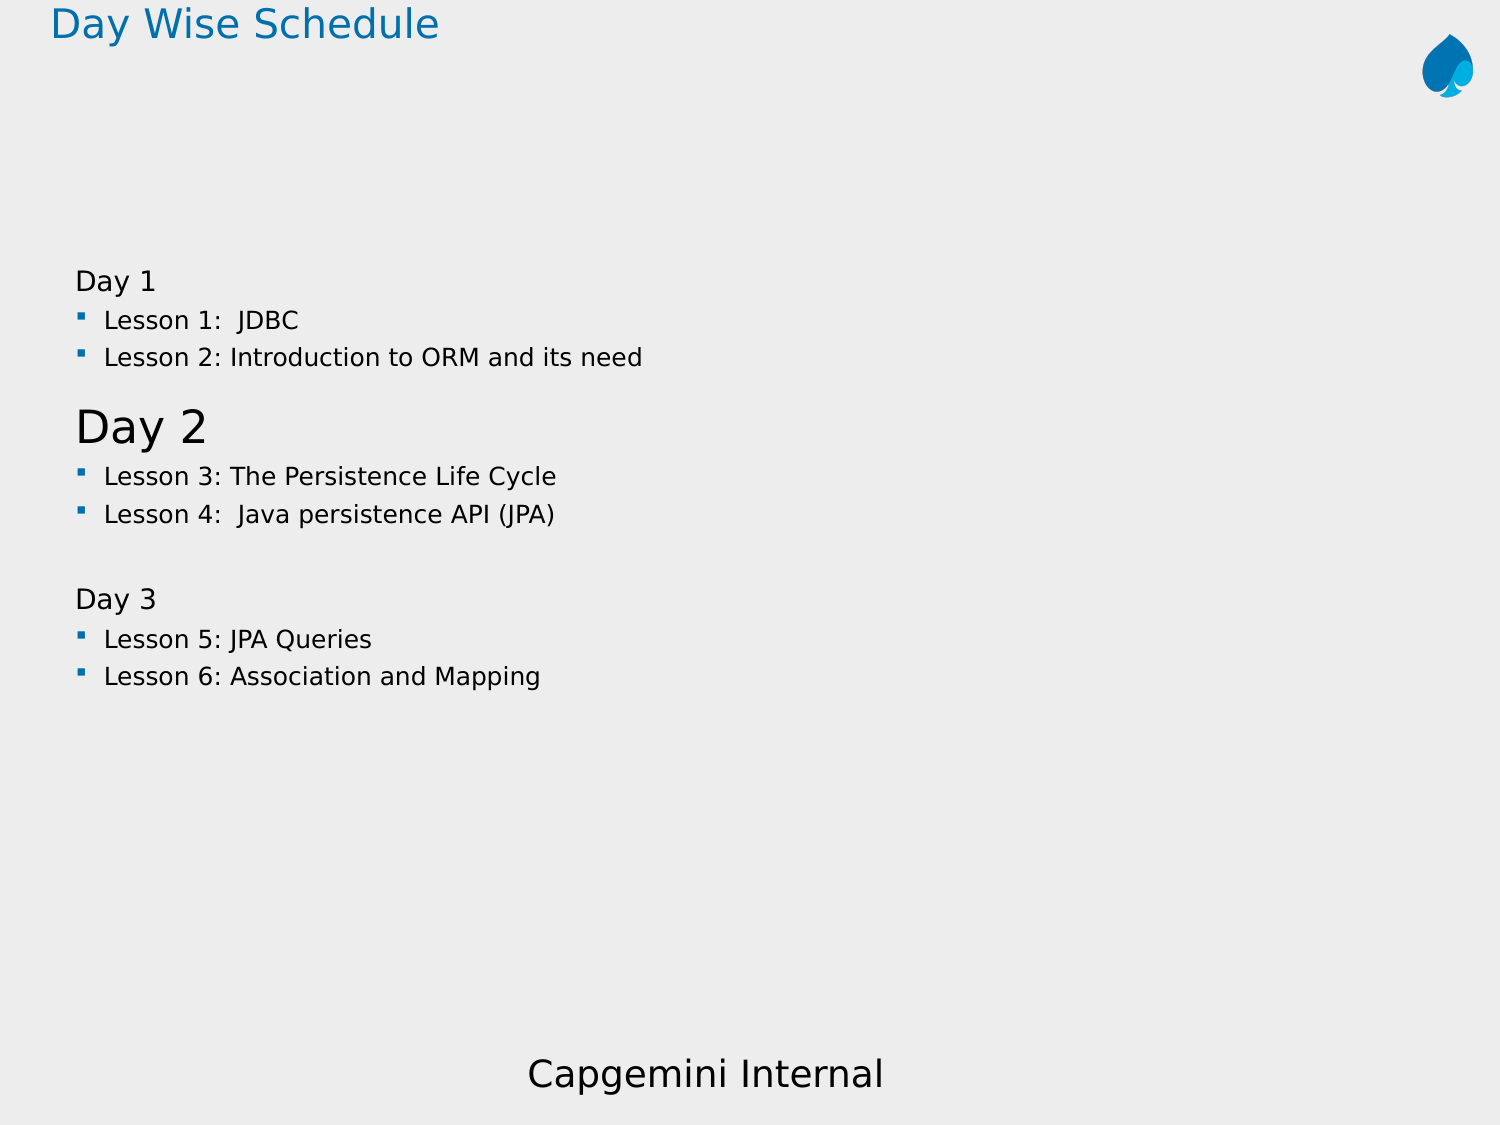

# Day Wise Schedule
Day 1
Lesson 1:  JDBC
Lesson 2: Introduction to ORM and its need

Day 2
Lesson 3: The Persistence Life Cycle
Lesson 4:  Java persistence API (JPA)

Day 3
Lesson 5: JPA Queries
Lesson 6: Association and Mapping
Capgemini Internal